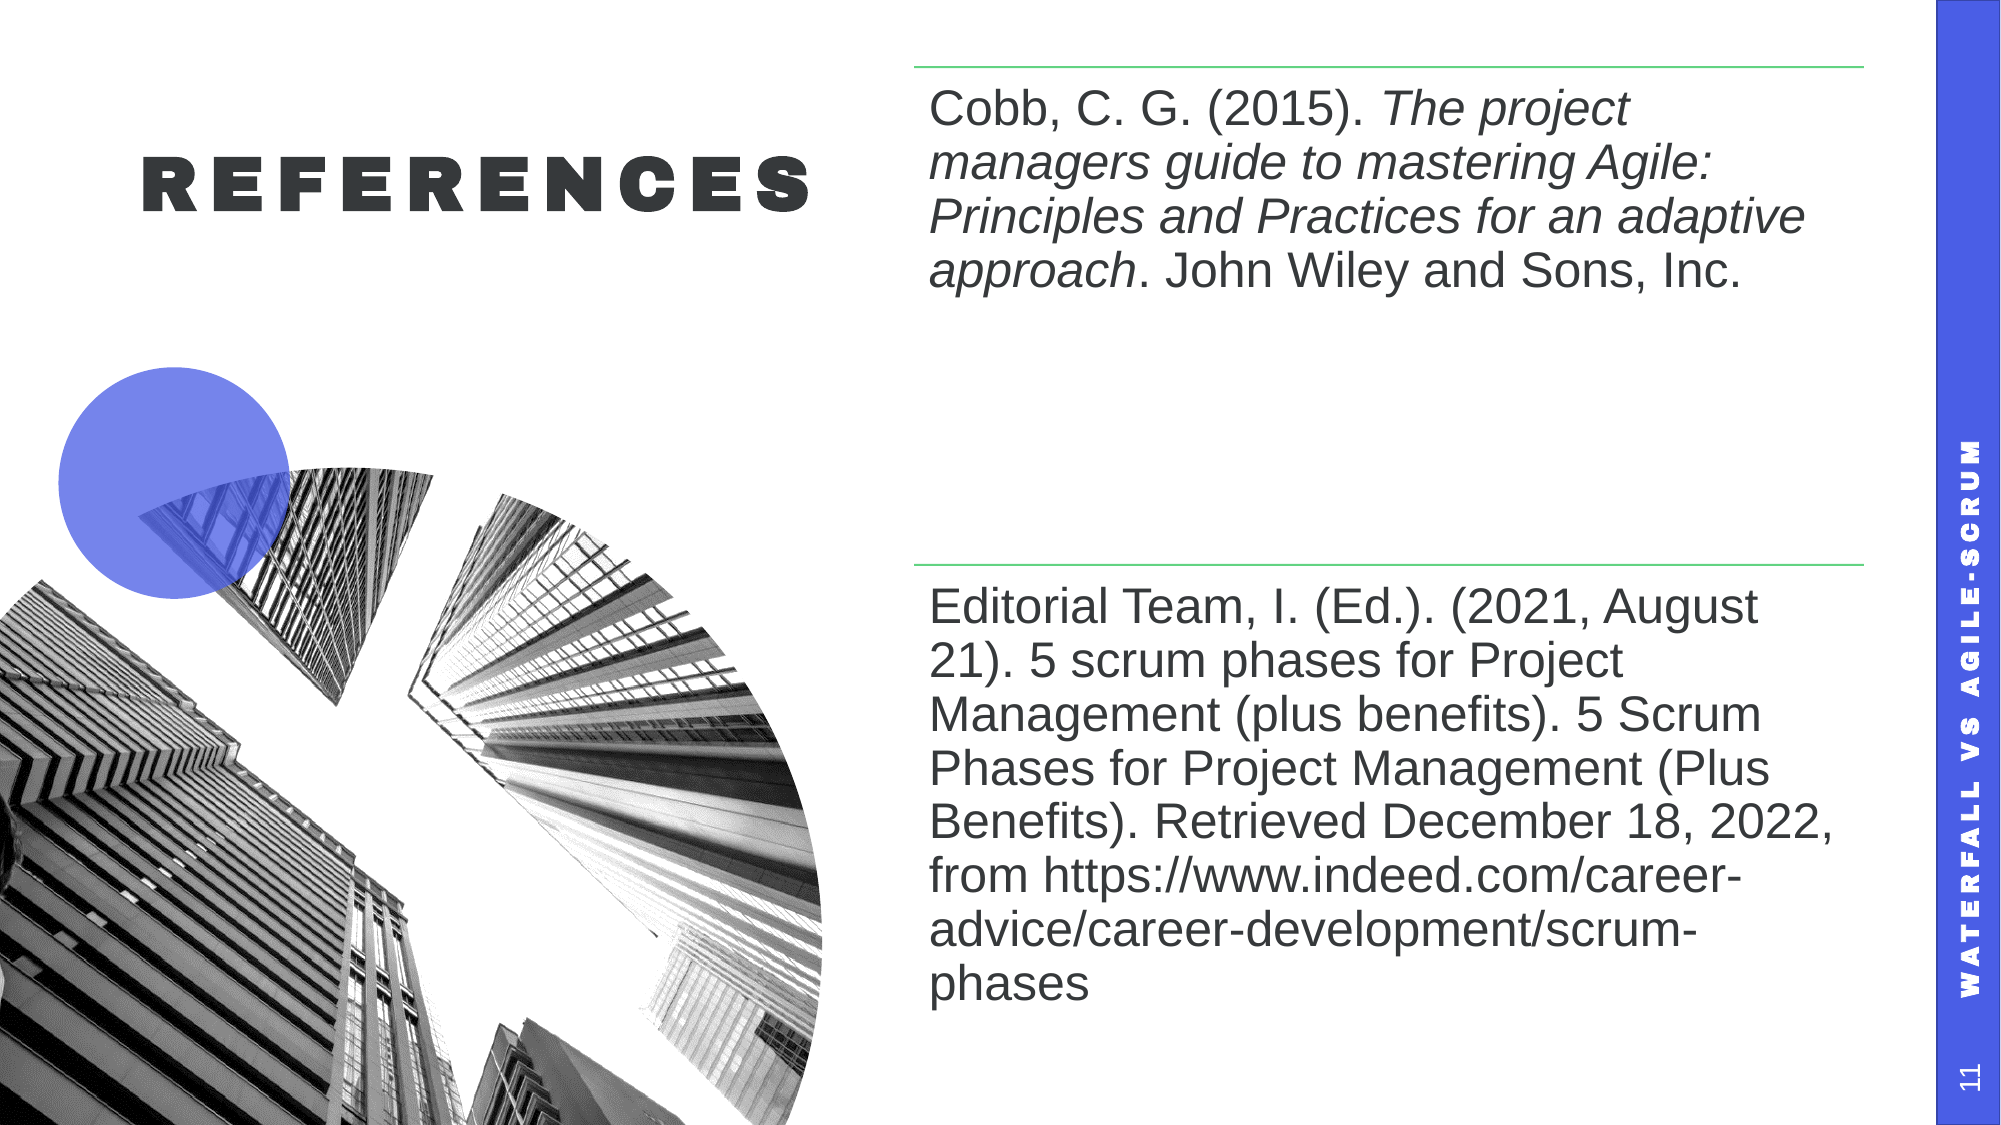

Cobb, C. G. (2015). The project managers guide to mastering Agile: Principles and Practices for an adaptive approach. John Wiley and Sons, Inc.
Editorial Team, I. (Ed.). (2021, August 21). 5 scrum phases for Project Management (plus benefits). 5 Scrum Phases for Project Management (Plus Benefits). Retrieved December 18, 2022, from https://www.indeed.com/career-advice/career-development/scrum-phases
# references
Waterfall vs Agile-Scrum
11